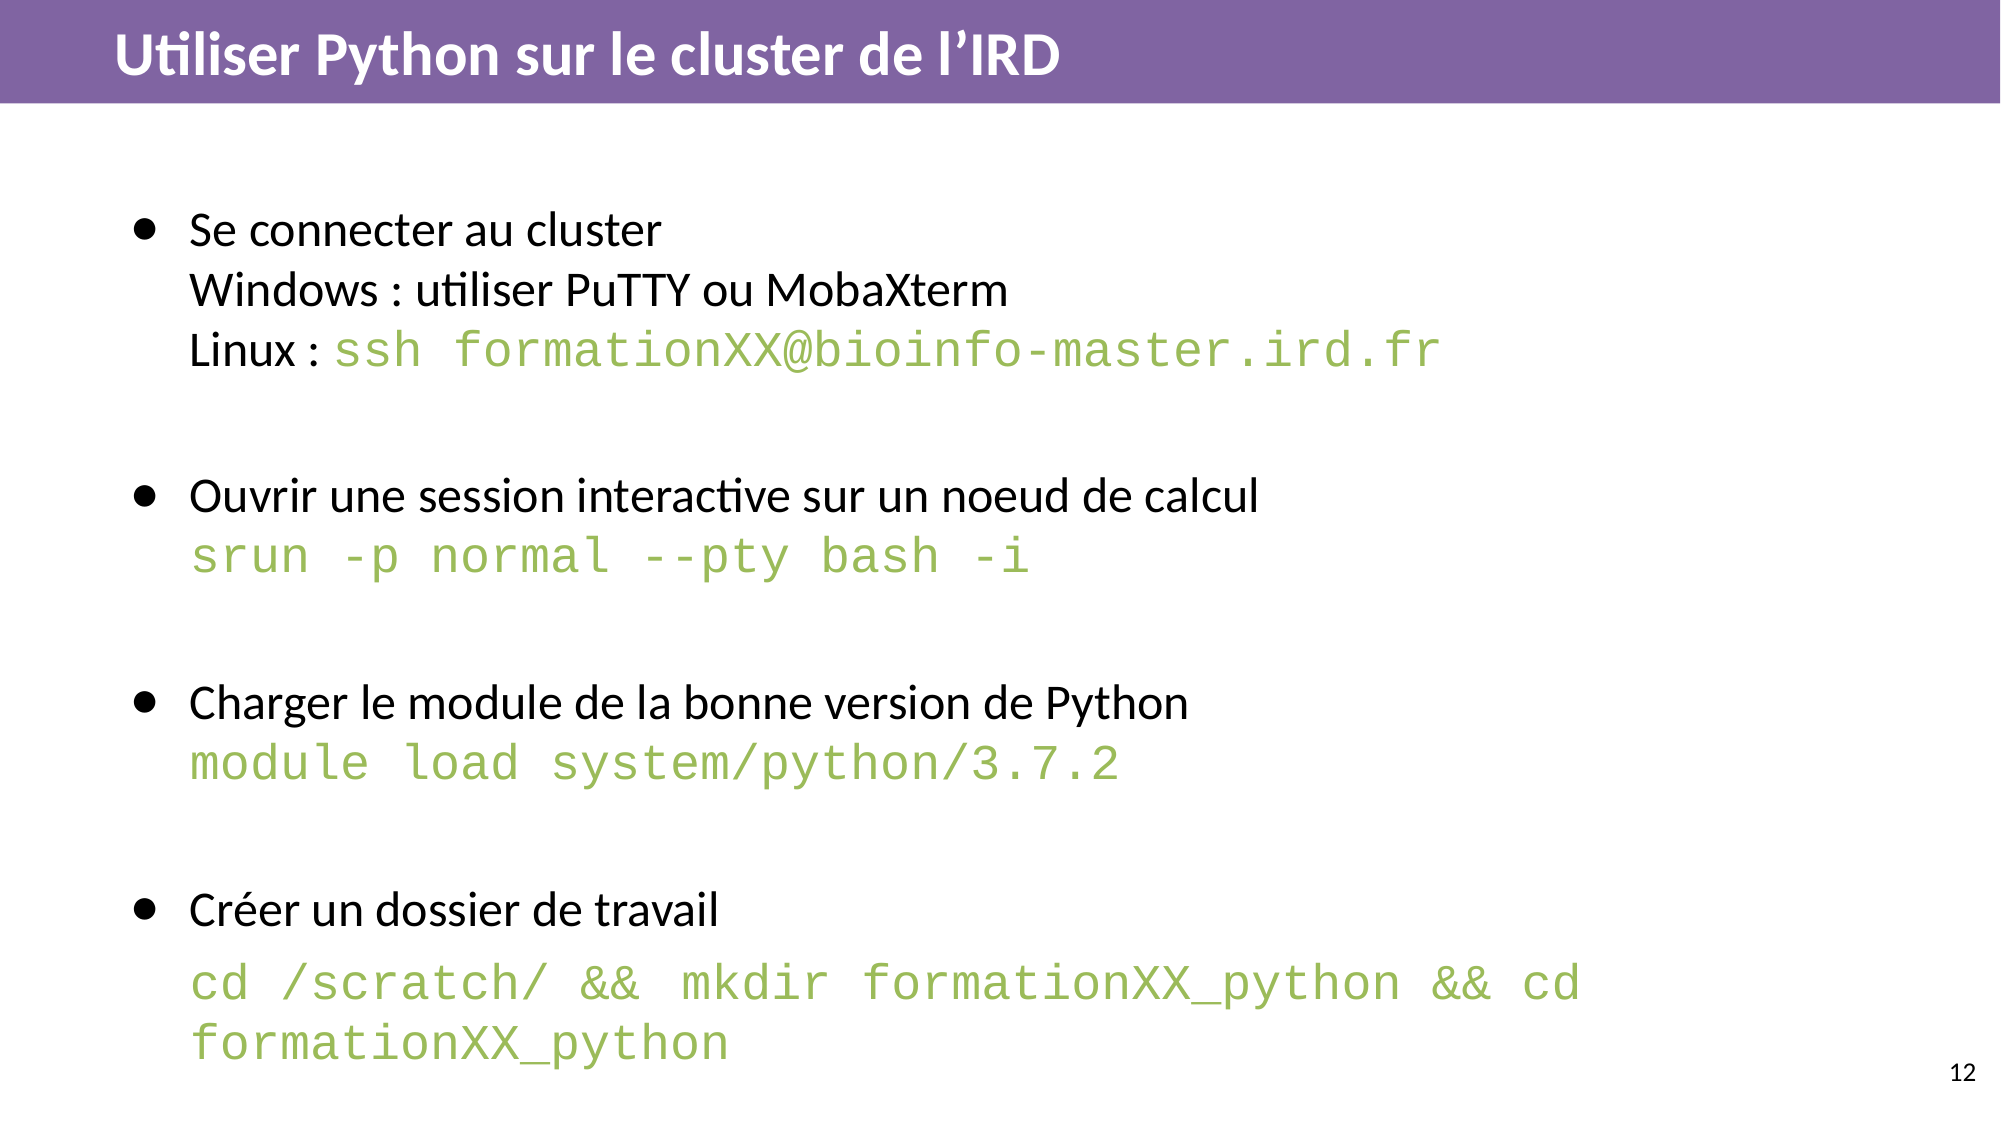

# Utiliser Python sur le cluster de l’IRD
Se connecter au cluster
Windows : utiliser PuTTY ou MobaXterm
Linux : ssh formationXX@bioinfo-master.ird.fr

Ouvrir une session interactive sur un noeud de calcul
srun -p normal --pty bash -i

Charger le module de la bonne version de Python
module load system/python/3.7.2

Créer un dossier de travail
cd /scratch/ &&  mkdir formationXX_python && cd formationXX_python

12